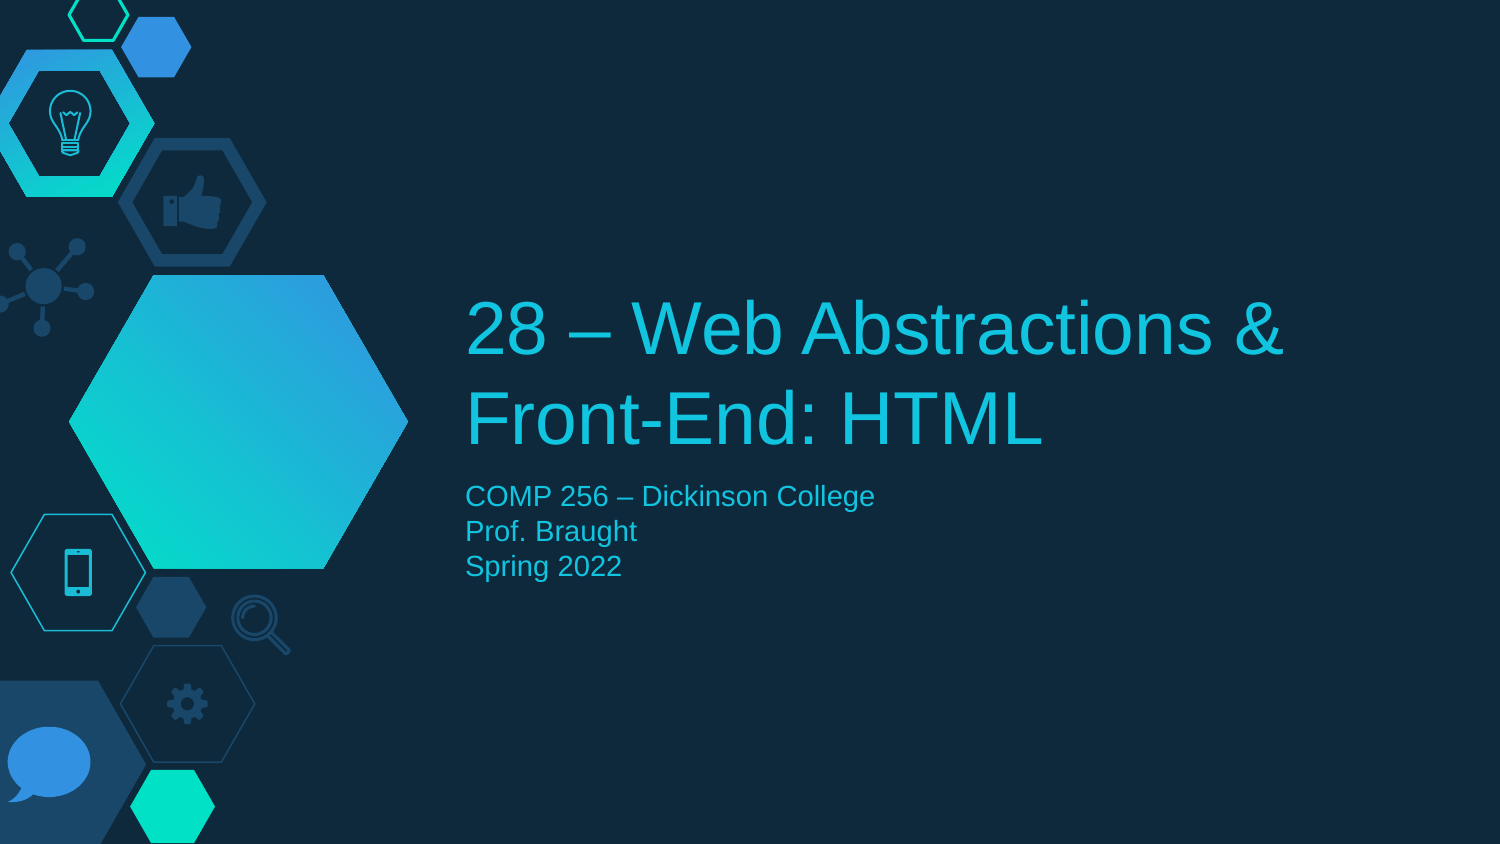

# 28 – Web Abstractions & Front-End: HTML
COMP 256 – Dickinson College
Prof. Braught
Spring 2022